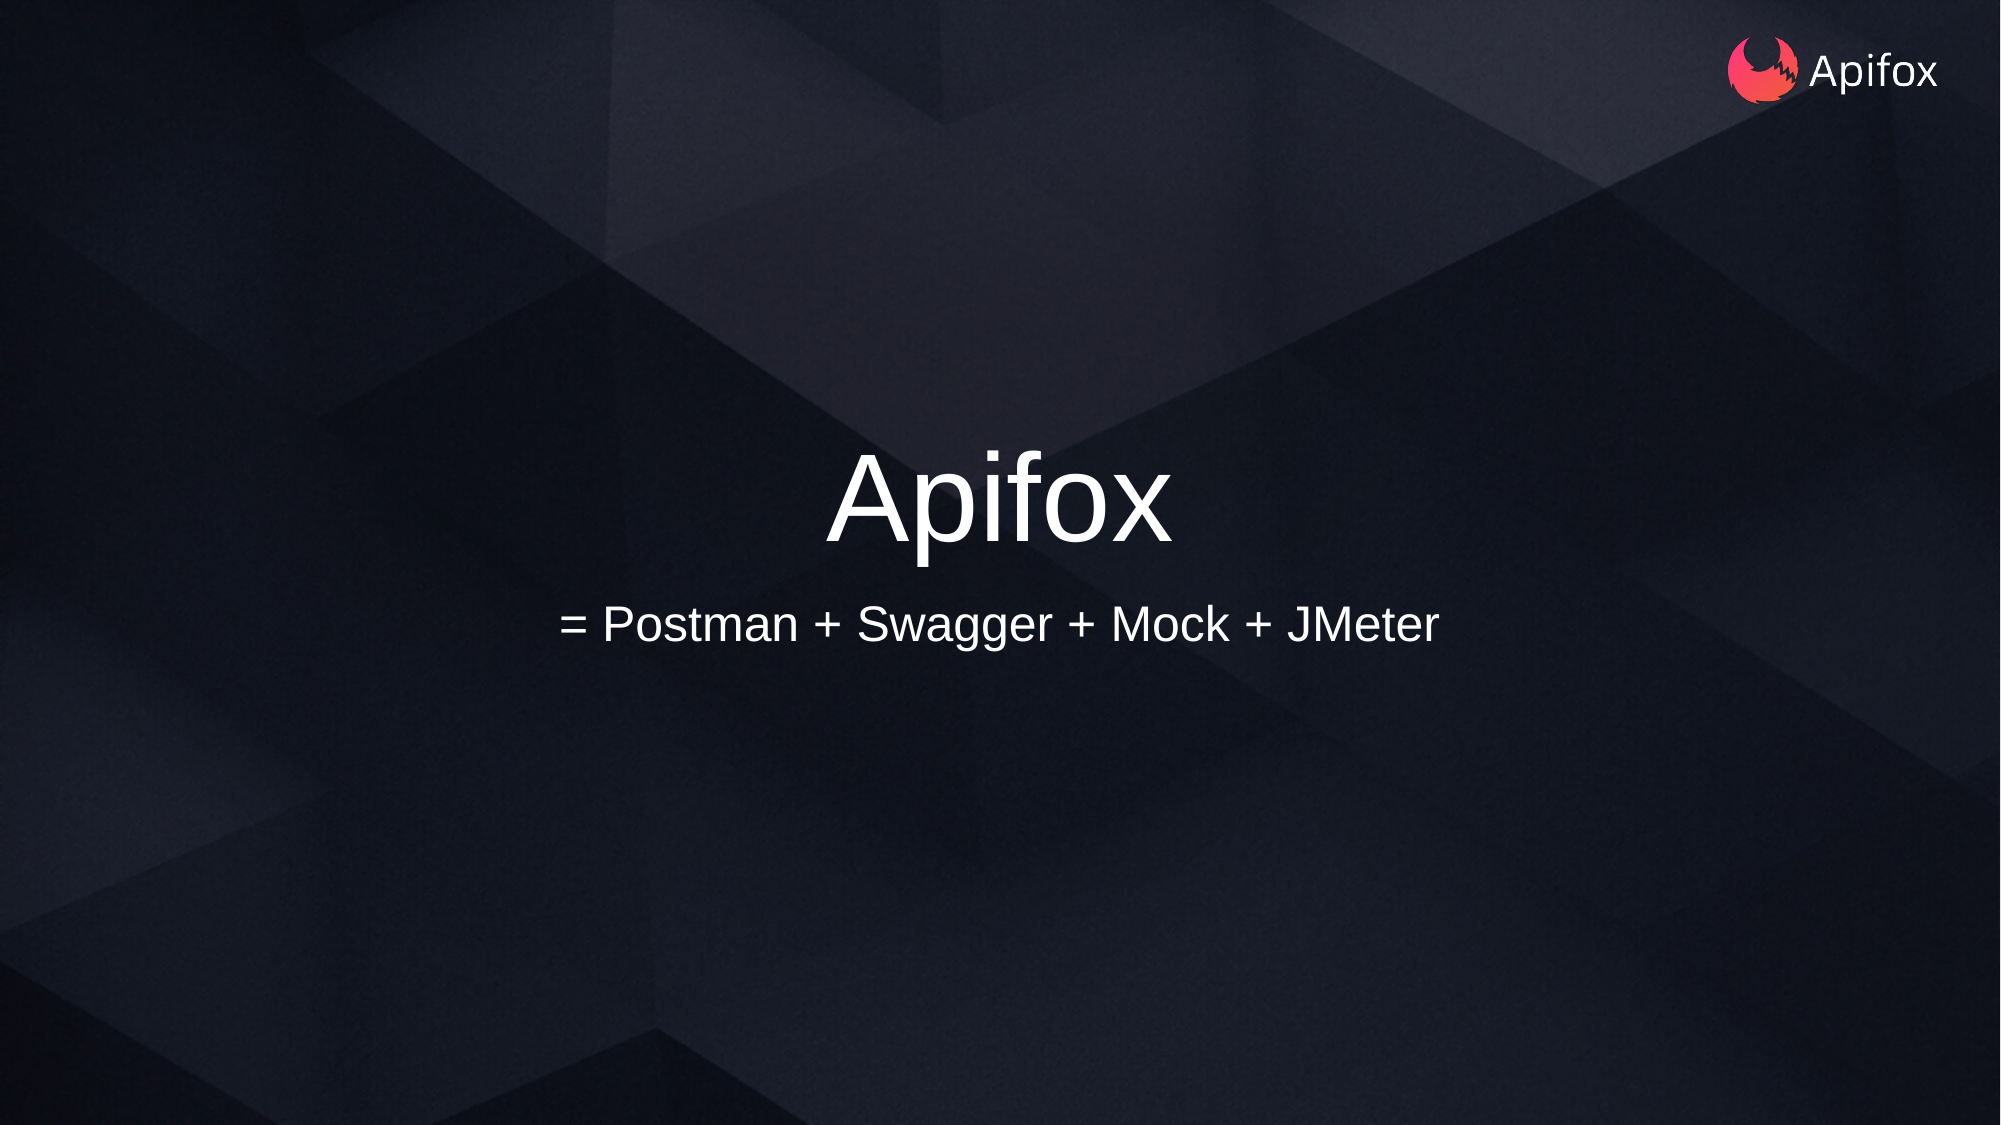

# Apifox
= Postman + Swagger + Mock + JMeter